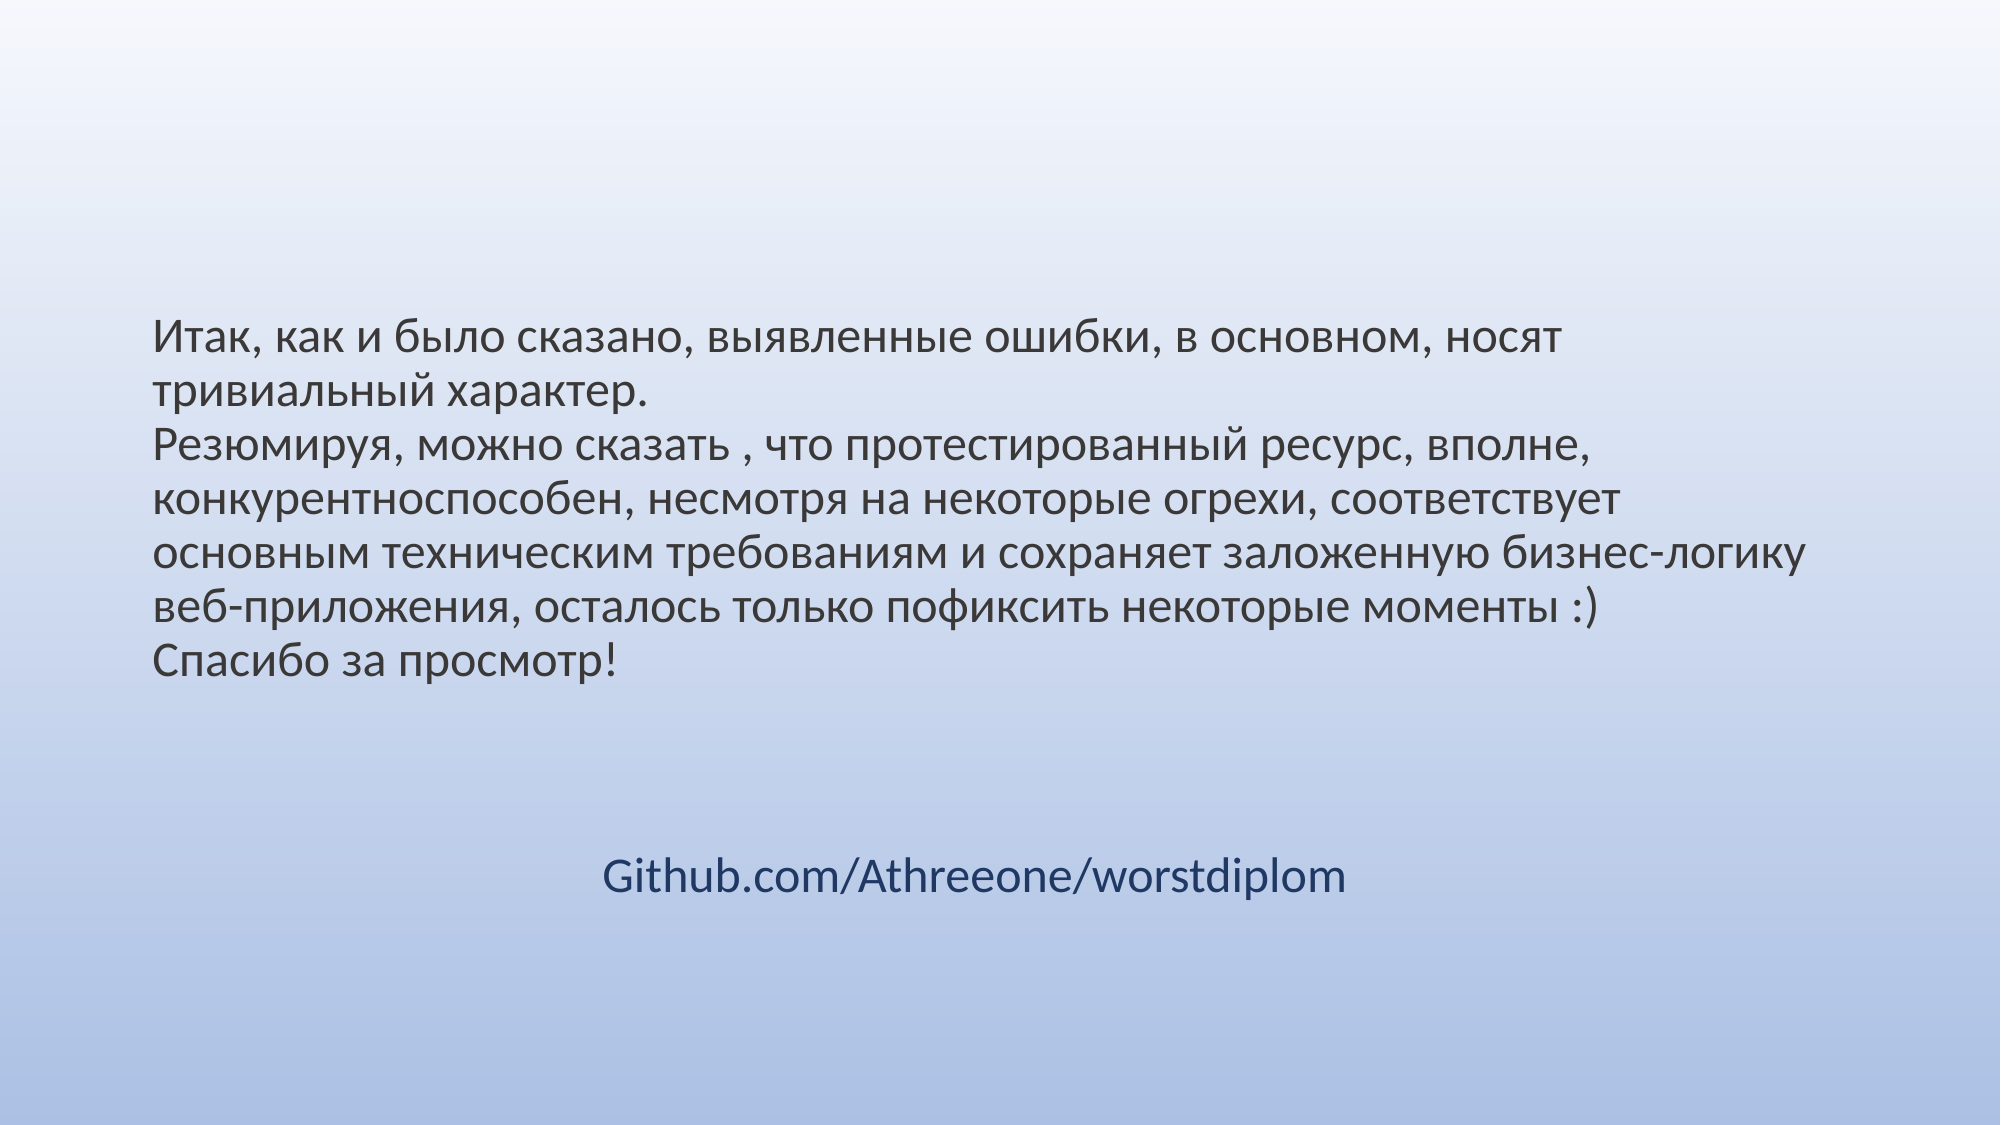

# Итак, как и было сказано, выявленные ошибки, в основном, носят тривиальный характер. Резюмируя, можно сказать , что протестированный ресурс, вполне, конкурентноспособен, несмотря на некоторые огрехи, соответствует основным техническим требованиям и сохраняет заложенную бизнес-логику веб-приложения, осталось только пофиксить некоторые моменты :) Спасибо за просмотр! Github.com/Athreeone/worstdiplom